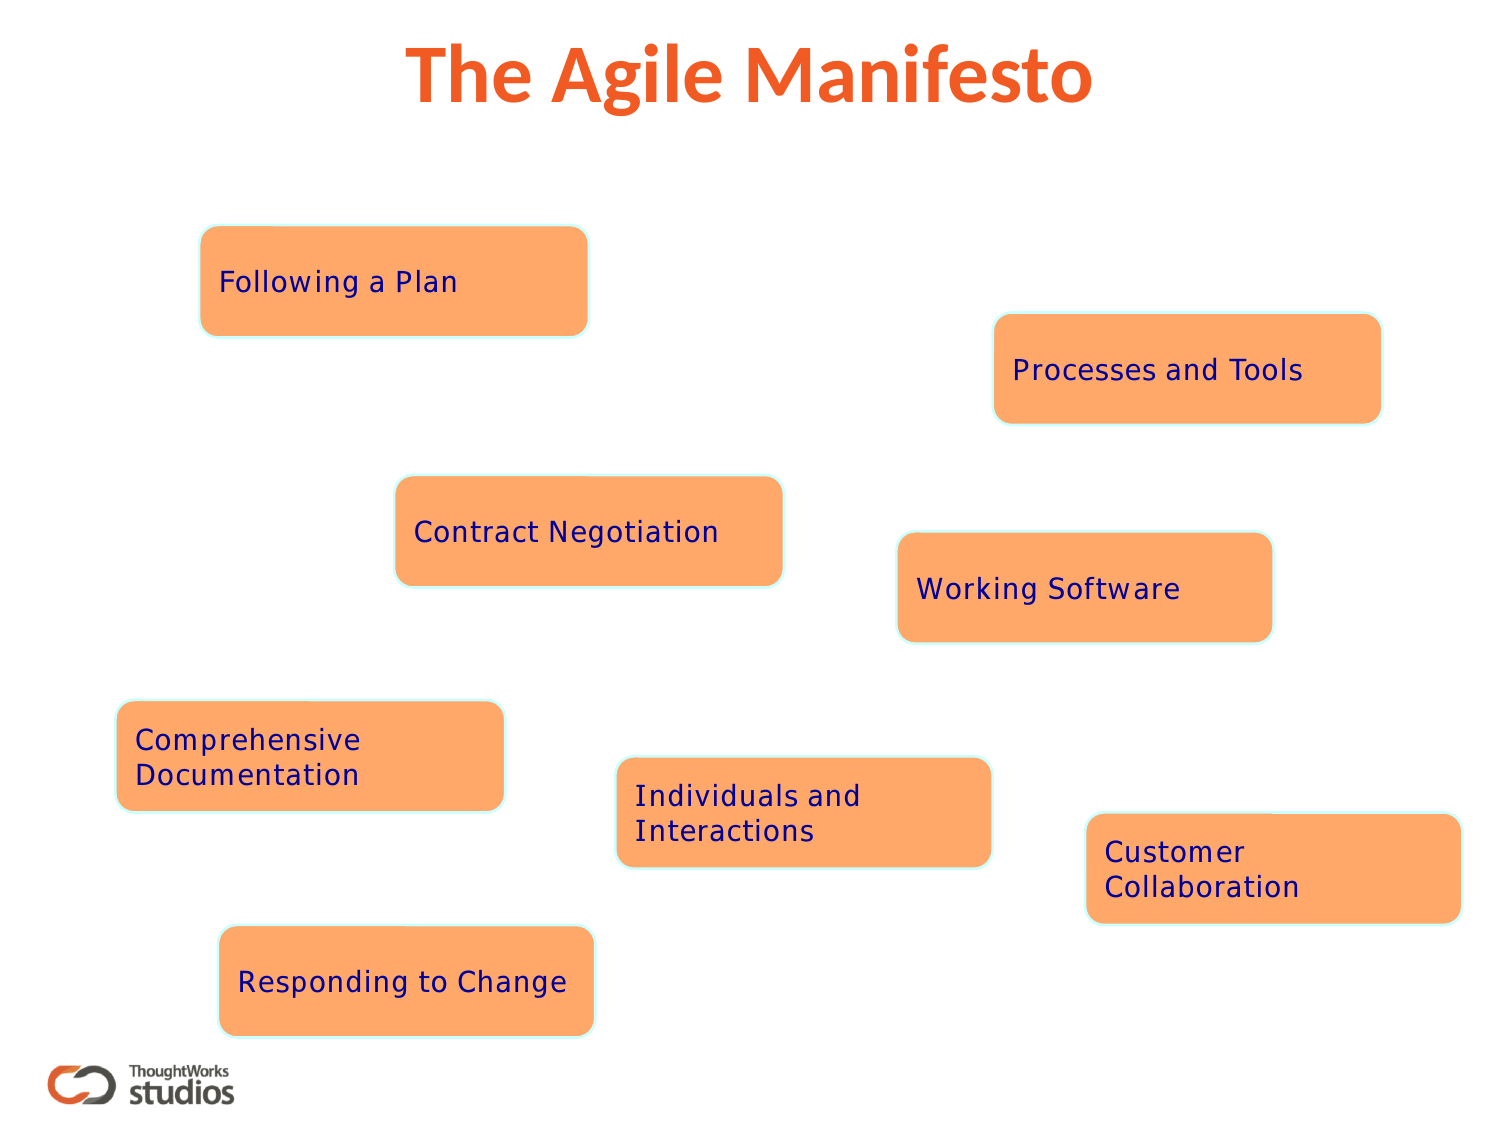

# The Agile Manifesto
Following a Plan
Processes and Tools
Contract Negotiation
Working Software
Comprehensive Documentation
Individuals and Interactions
Customer Collaboration
Responding to Change